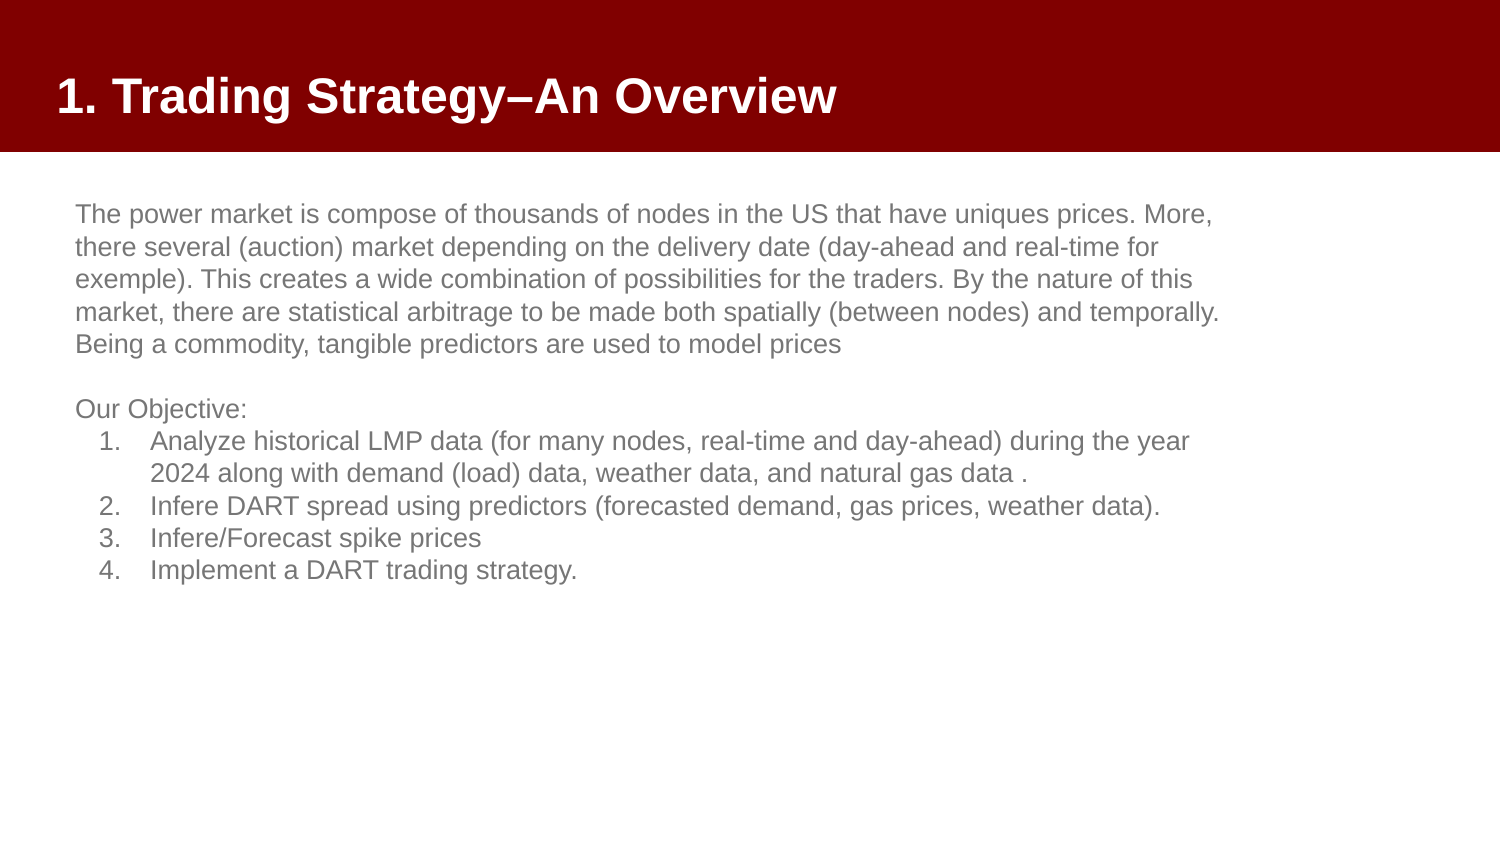

# 1. Trading Strategy–An Overview
The power market is compose of thousands of nodes in the US that have uniques prices. More, there several (auction) market depending on the delivery date (day-ahead and real-time for exemple). This creates a wide combination of possibilities for the traders. By the nature of this market, there are statistical arbitrage to be made both spatially (between nodes) and temporally. Being a commodity, tangible predictors are used to model prices

Our Objective:
Analyze historical LMP data (for many nodes, real-time and day-ahead) during the year 2024 along with demand (load) data, weather data, and natural gas data .
Infere DART spread using predictors (forecasted demand, gas prices, weather data).
Infere/Forecast spike prices
Implement a DART trading strategy.